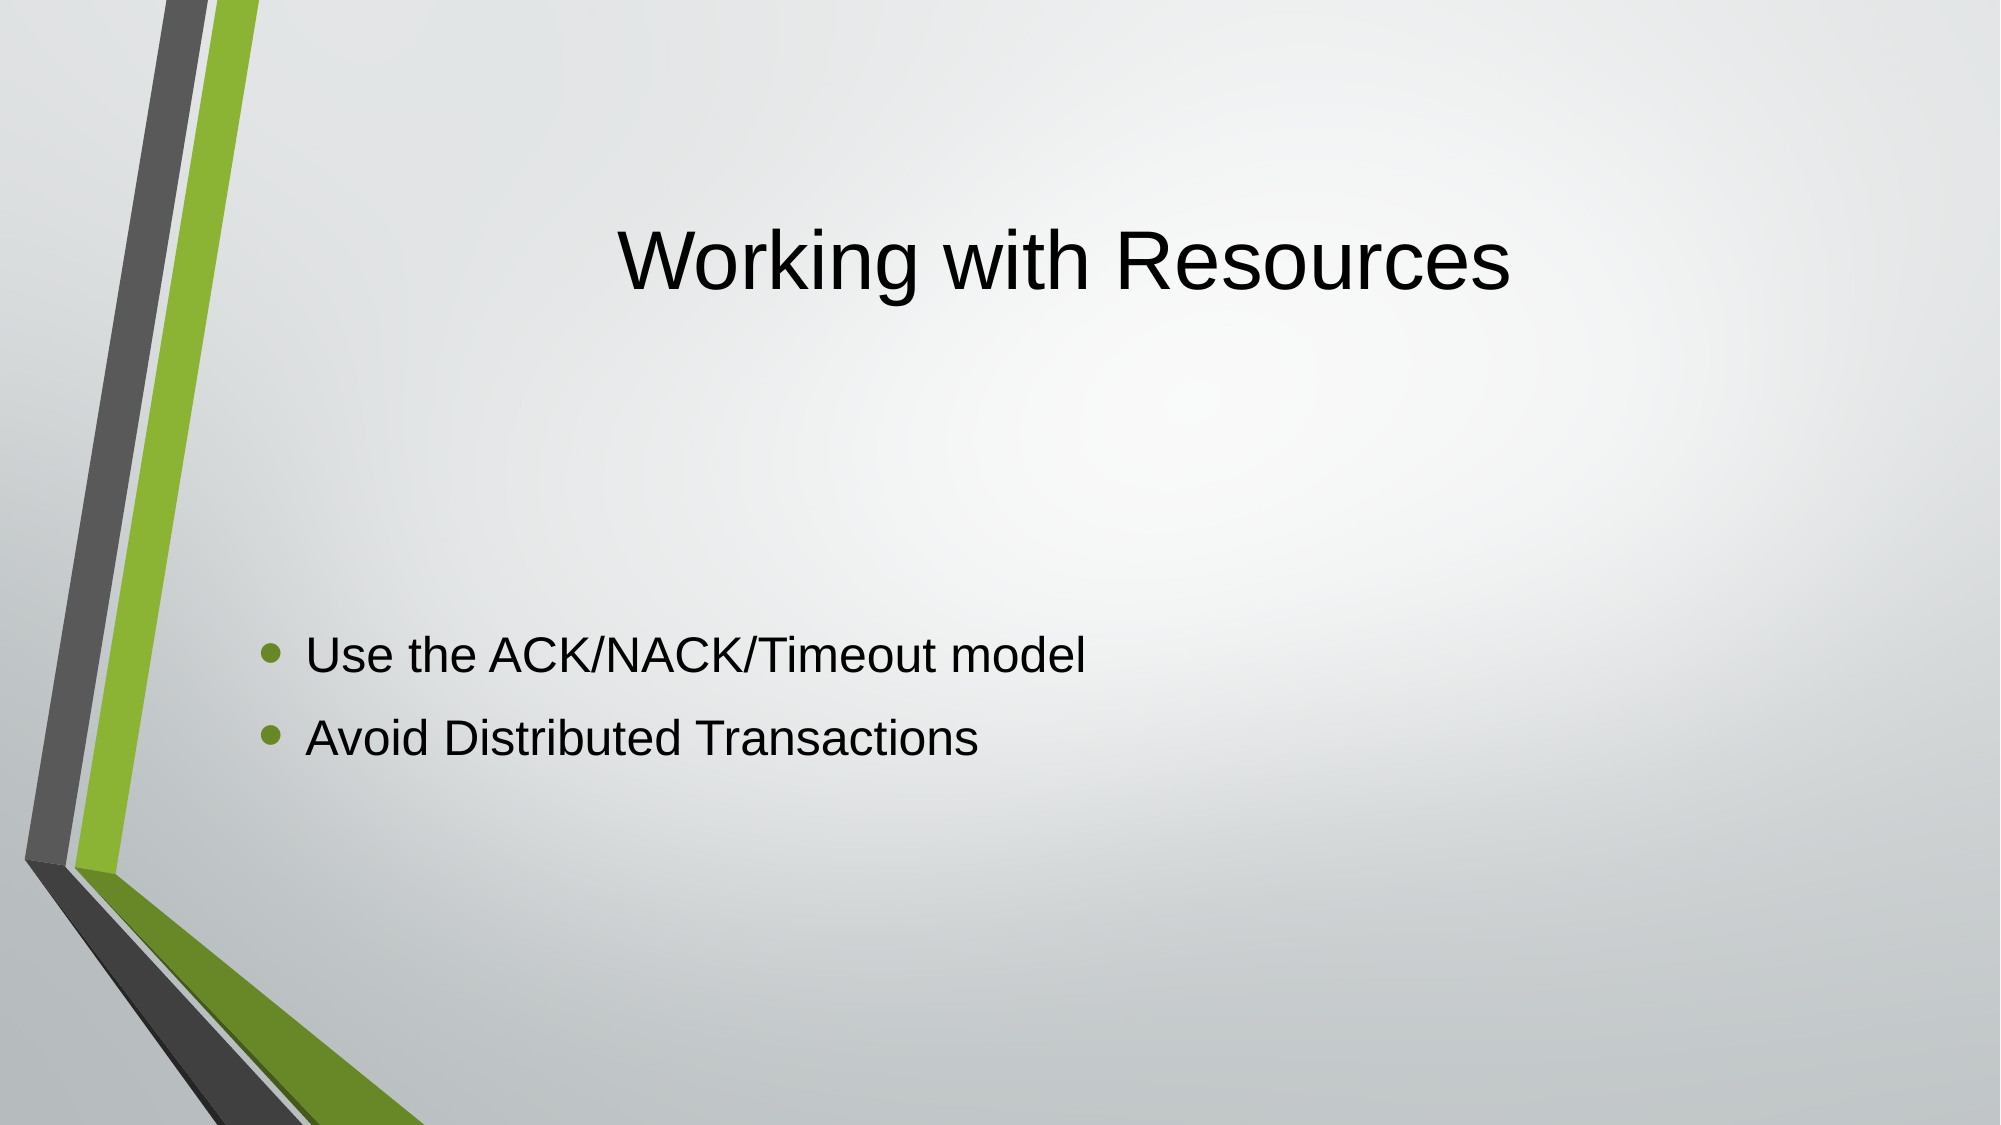

# Working with Resources
Use the ACK/NACK/Timeout model
Avoid Distributed Transactions